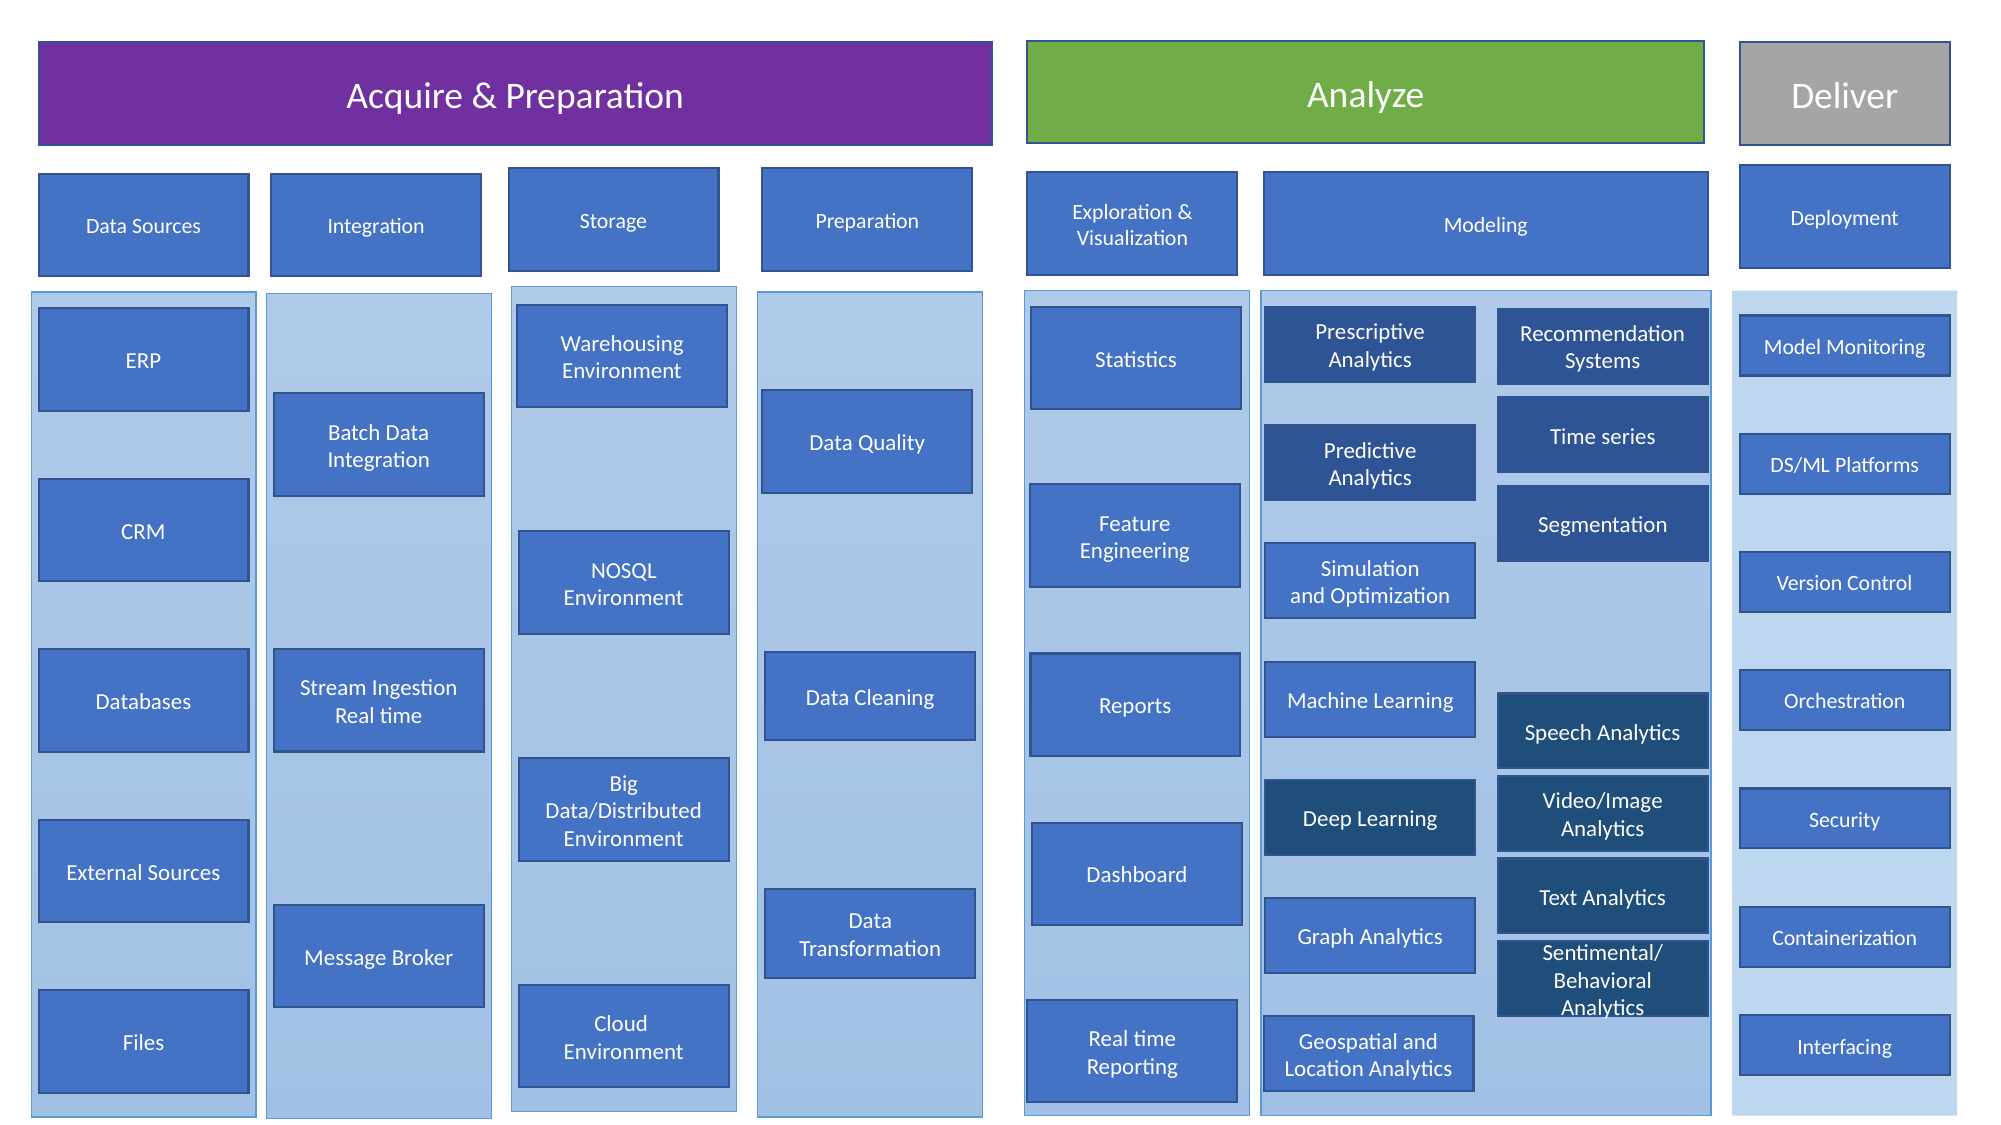

Analyze
Acquire & Preparation
Deliver
Deployment
Storage
Preparation
Exploration &
Visualization
Modeling
Integration
Data Sources

Warehousing
Environment
Statistics
Prescriptive Analytics
ERP
Recommendation Systems
Model Monitoring
Data Quality
Batch Data Integration
Time series
Predictive Analytics
DS/ML Platforms
CRM
Feature Engineering
Segmentation
NOSQL Environment
Simulation
and Optimization
Version Control
Stream Ingestion Real time
Databases
Data Cleaning
Reports
Machine Learning
Orchestration
Speech Analytics
Big Data/Distributed Environment
Video/Image Analytics
Deep Learning
Security
External Sources
Dashboard
Text Analytics
Data Transformation
Graph Analytics
Message Broker
Containerization
Sentimental/ Behavioral Analytics
Cloud
Environment
Files
Real time Reporting
Interfacing
Geospatial and
Location Analytics